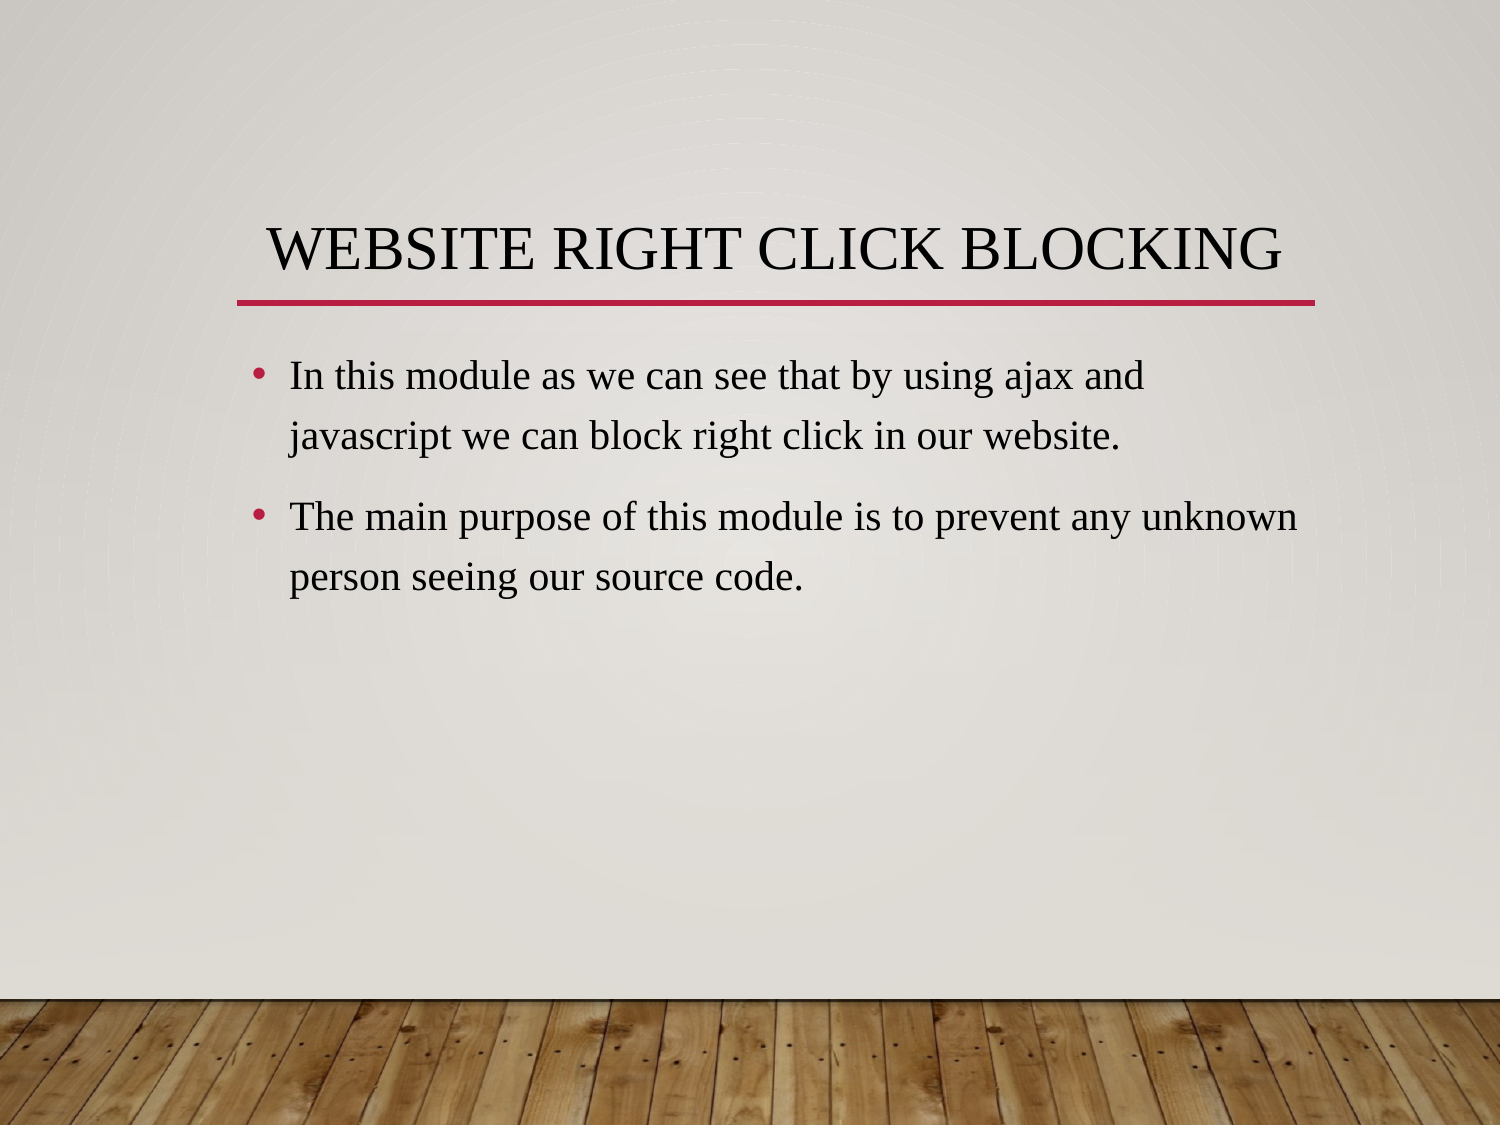

# Website right click blocking
In this module as we can see that by using ajax and javascript we can block right click in our website.
The main purpose of this module is to prevent any unknown person seeing our source code.